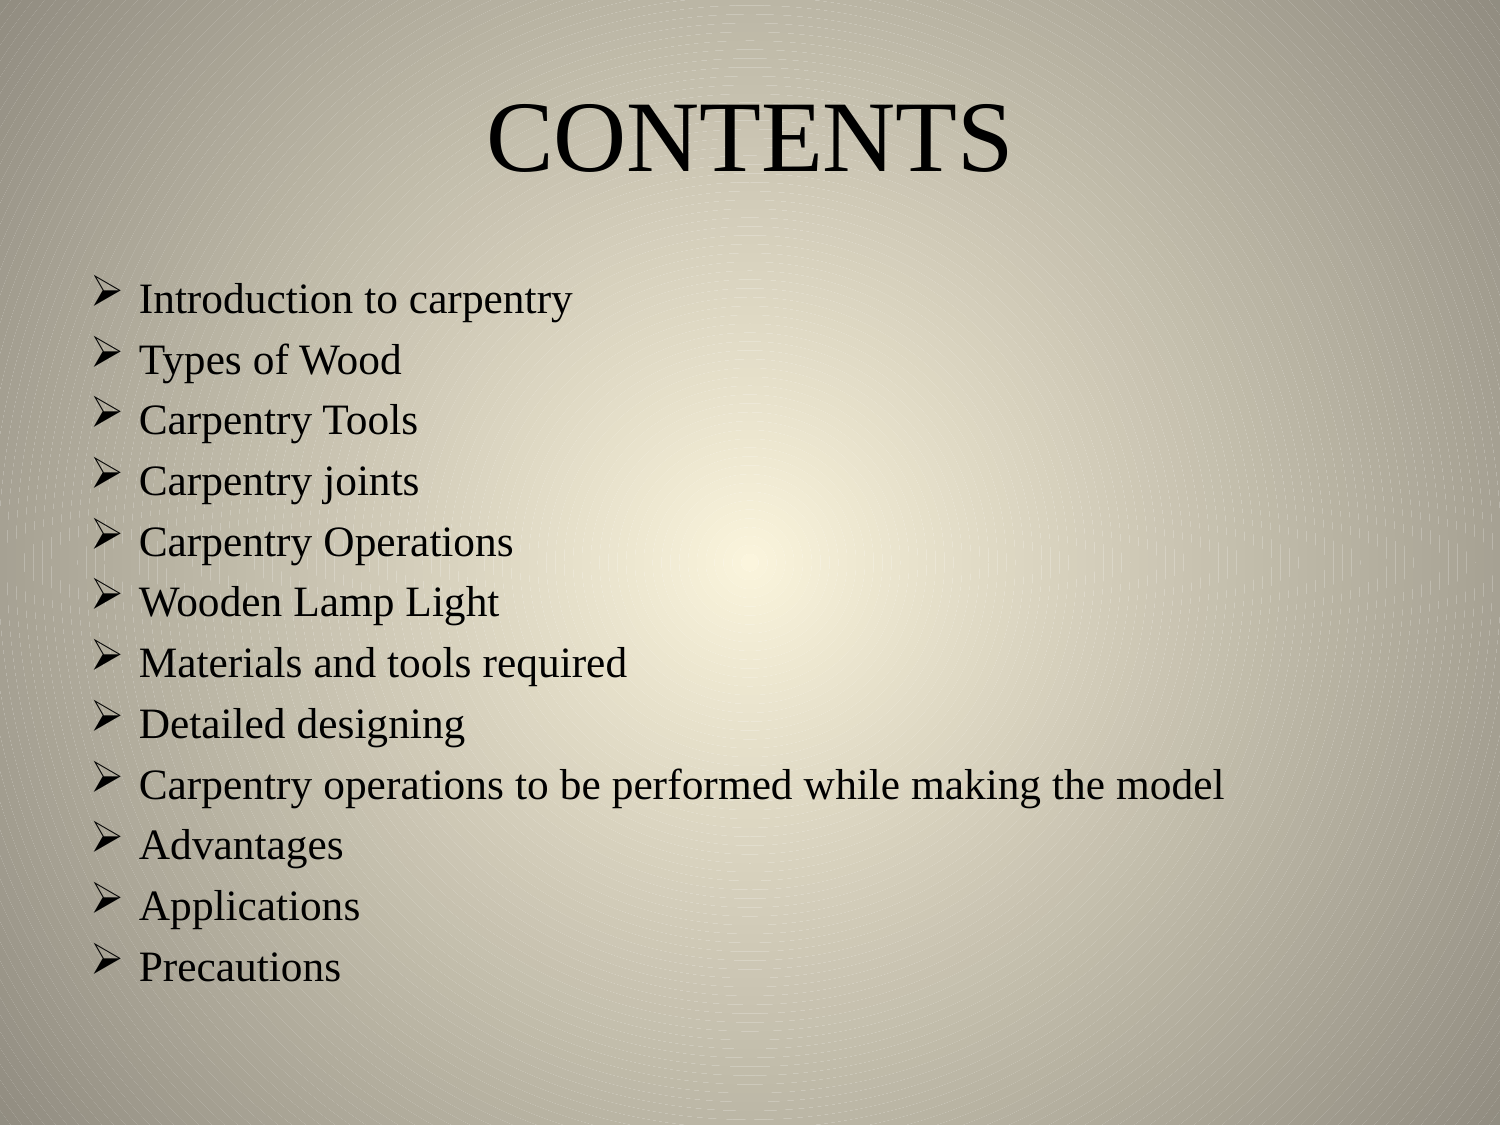

# CONTENTS
Introduction to carpentry
Types of Wood
Carpentry Tools
Carpentry joints
Carpentry Operations
Wooden Lamp Light
Materials and tools required
Detailed designing
Carpentry operations to be performed while making the model
Advantages
Applications
Precautions